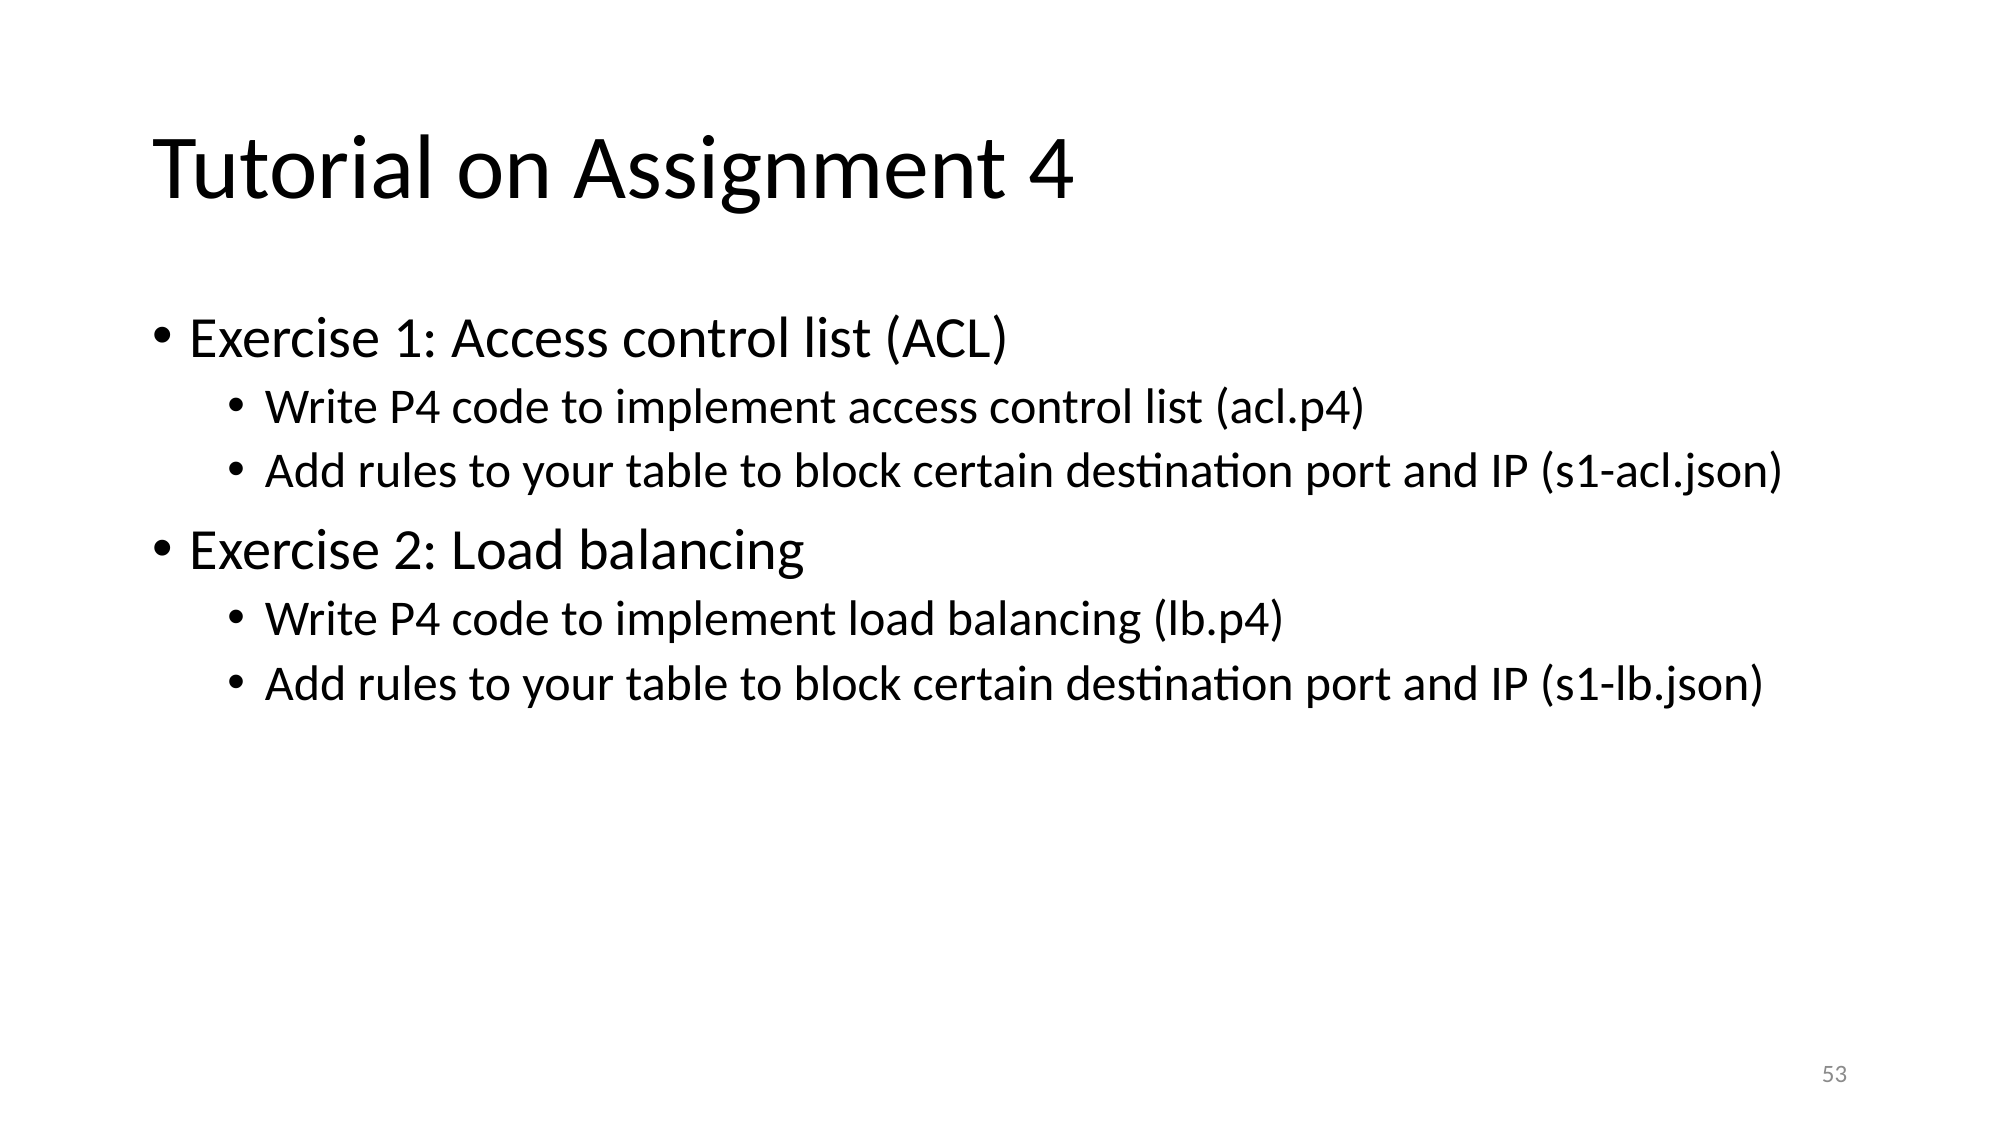

# Tutorial on Assignment 4
Exercise 1: Access control list (ACL)
Write P4 code to implement access control list (acl.p4)
Add rules to your table to block certain destination port and IP (s1-acl.json)
Exercise 2: Load balancing
Write P4 code to implement load balancing (lb.p4)
Add rules to your table to block certain destination port and IP (s1-lb.json)
53